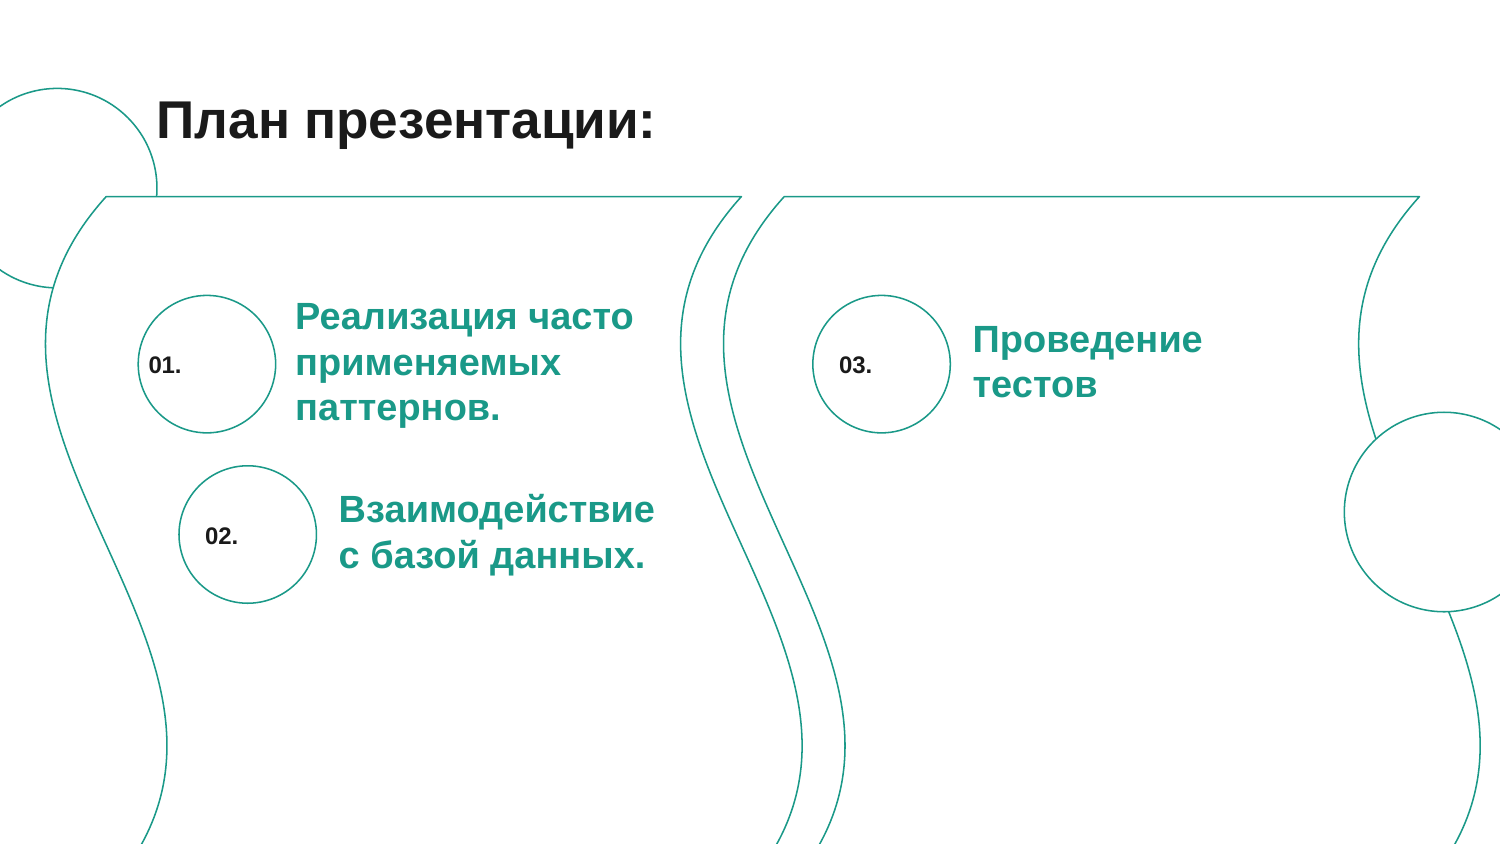

План презентации:

Реализация часто применяемых паттернов.
01.
03.
Проведение тестов

Взаимодействие с базой данных.
02.